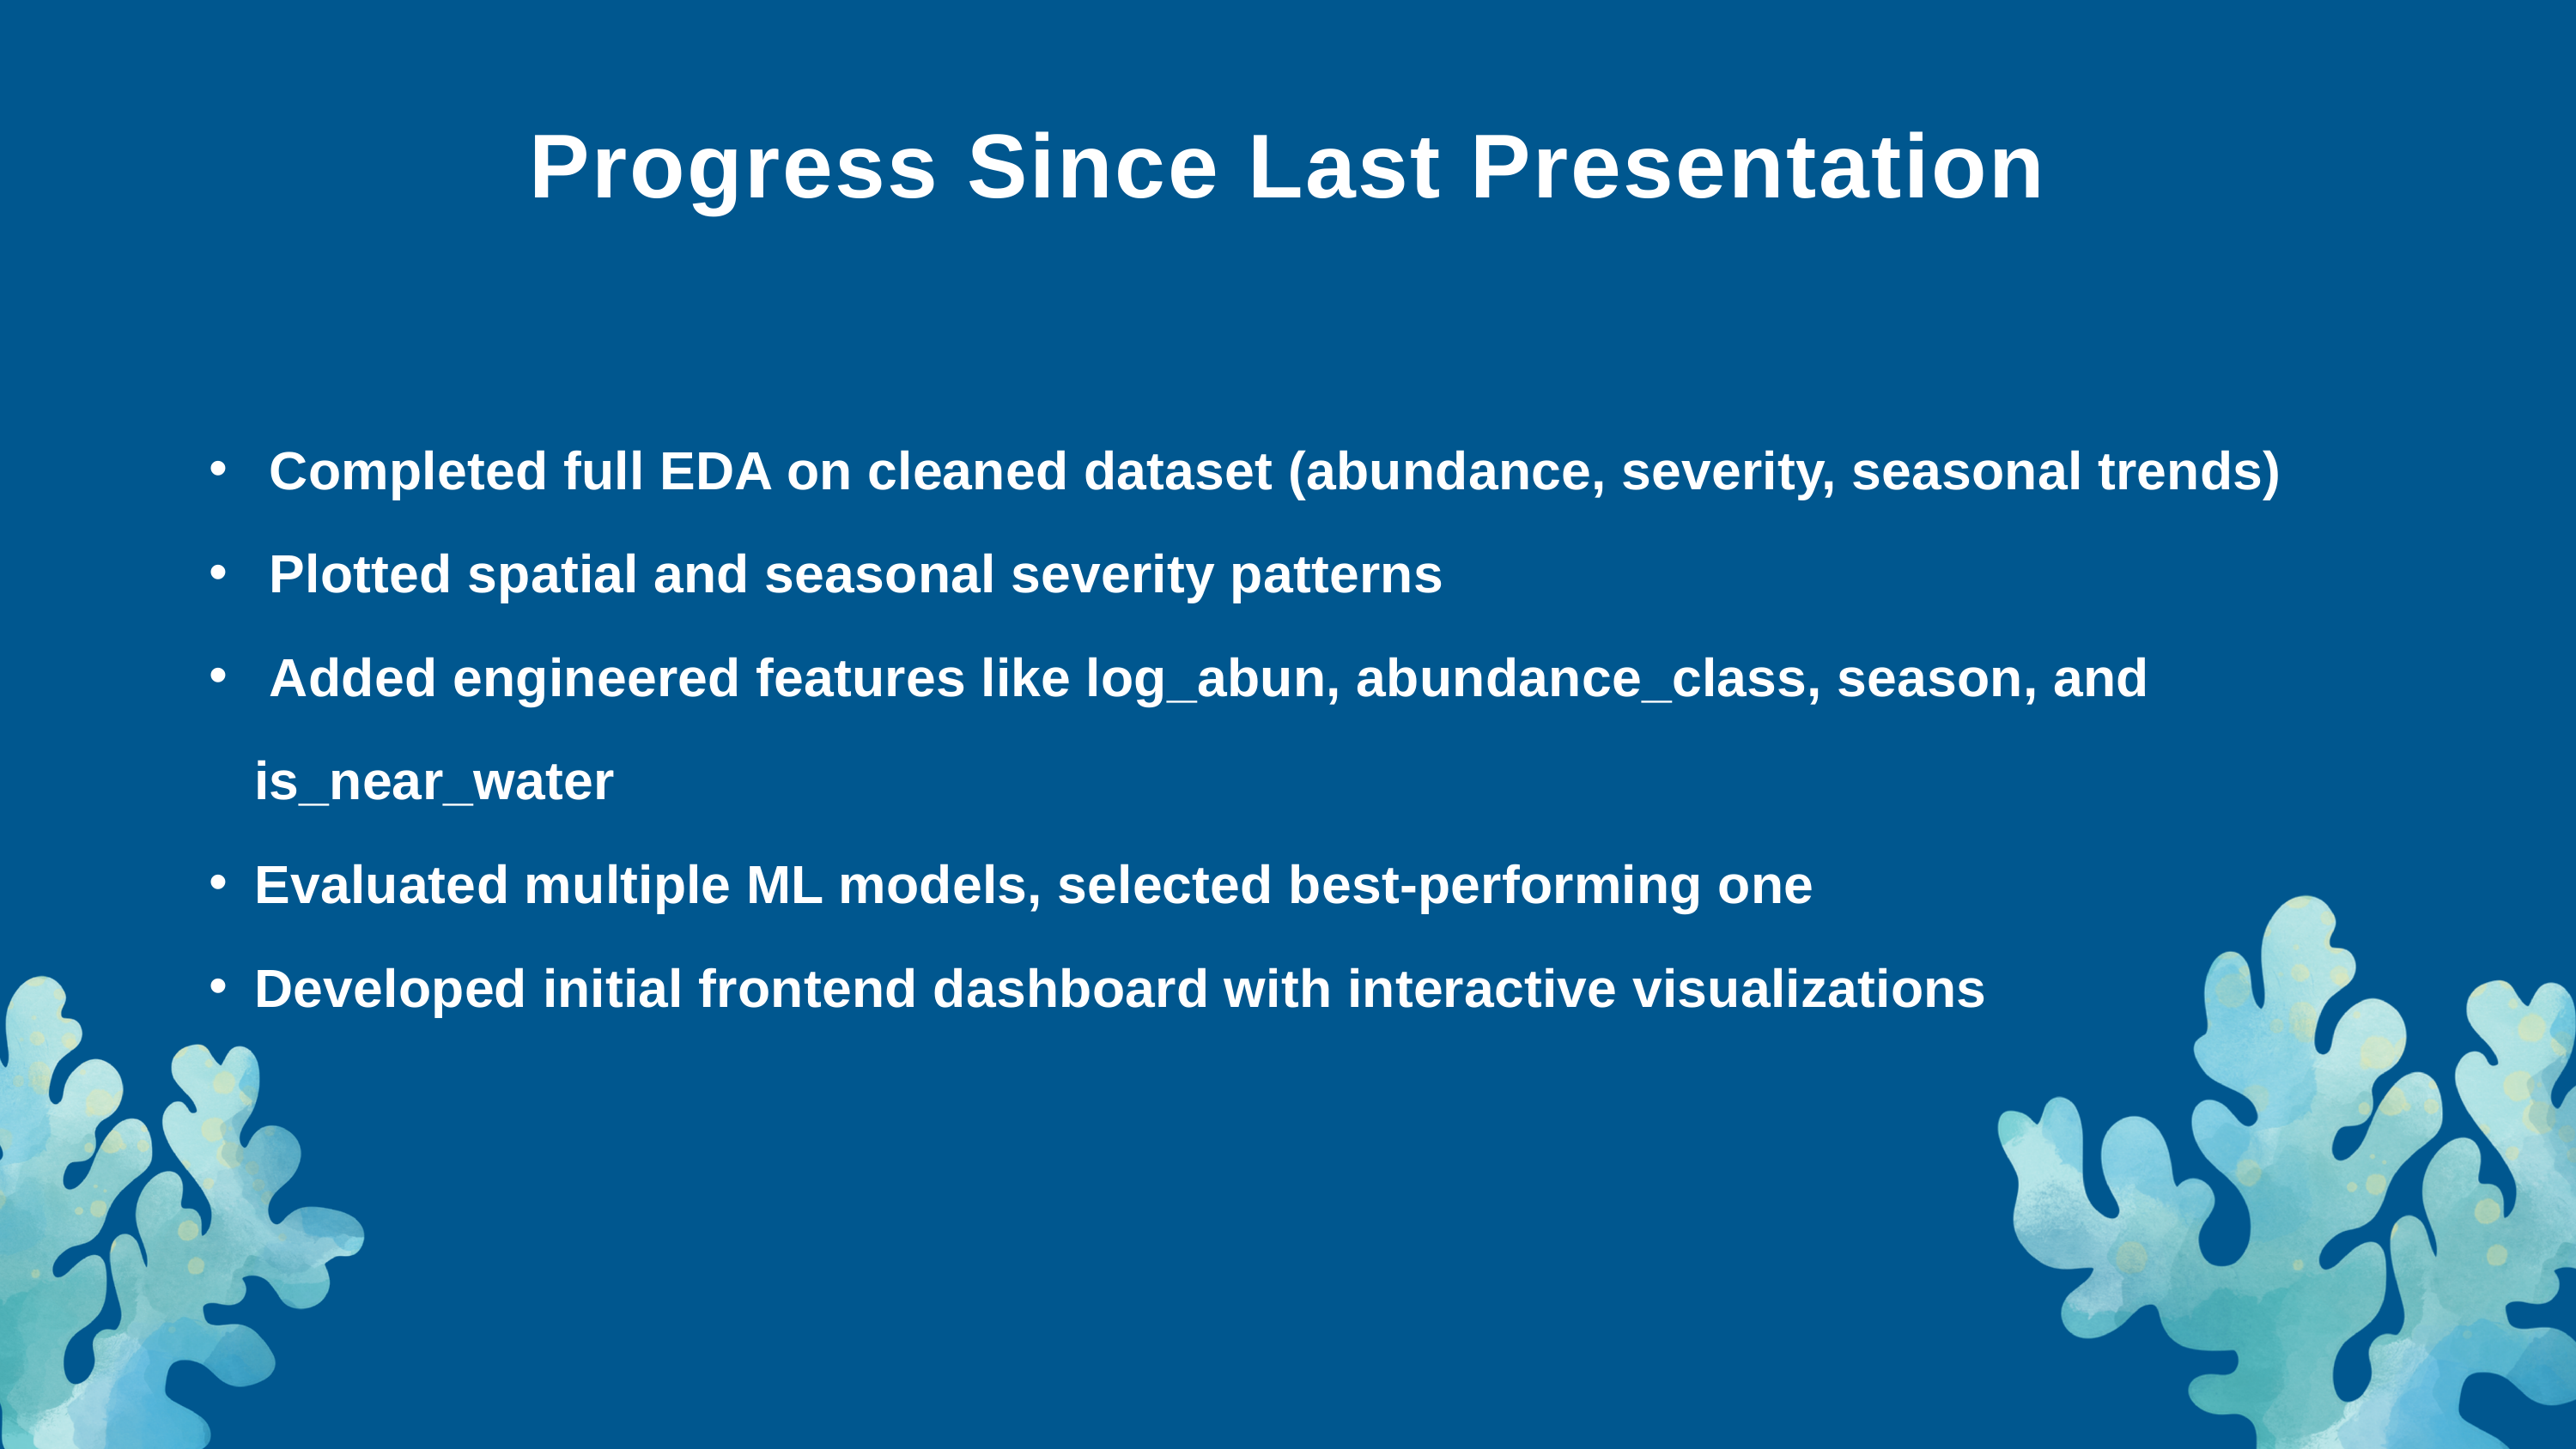

Progress Since Last Presentation

 Completed full EDA on cleaned dataset (abundance, severity, seasonal trends)
 Plotted spatial and seasonal severity patterns
 Added engineered features like log_abun, abundance_class, season, and is_near_water
Evaluated multiple ML models, selected best-performing one
Developed initial frontend dashboard with interactive visualizations